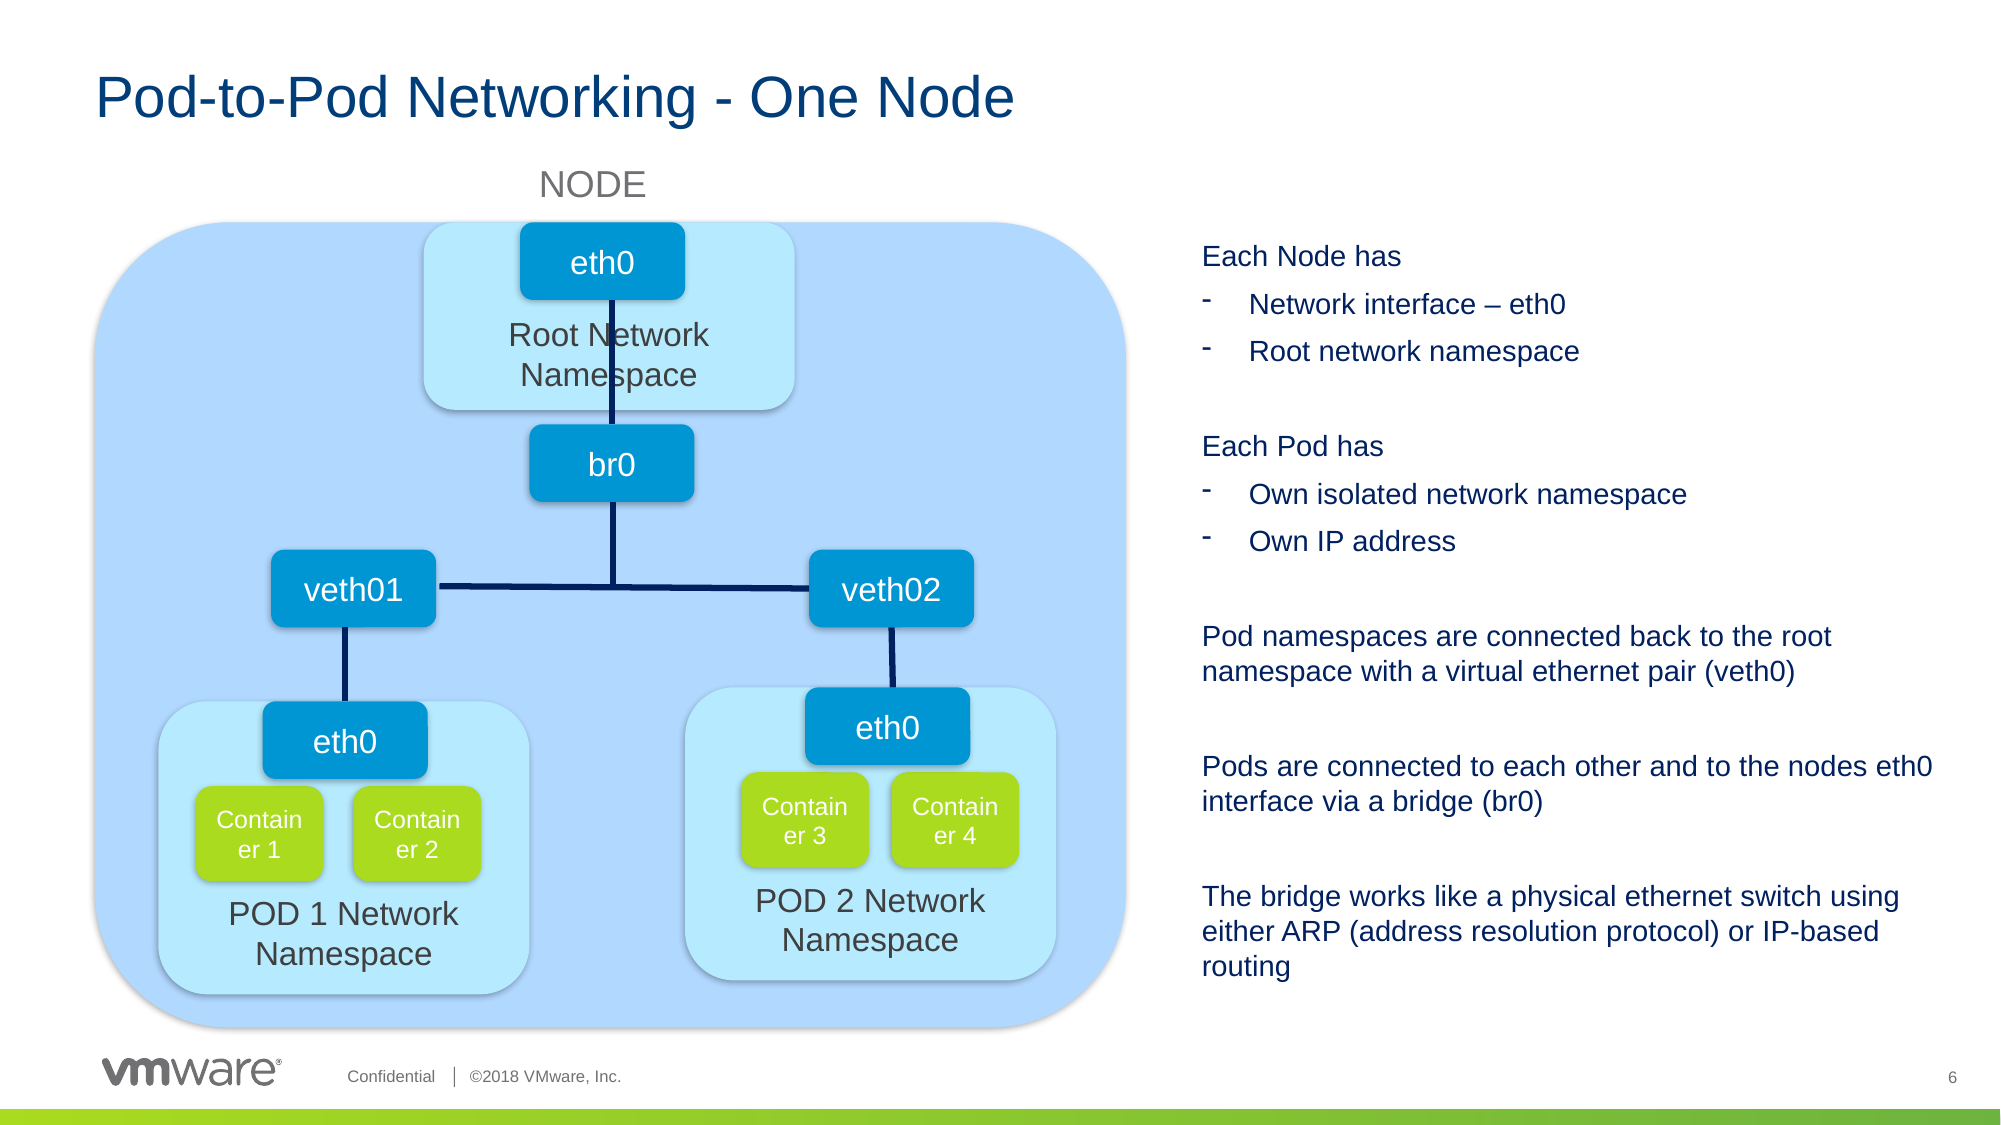

# Pod-to-Pod Networking - One Node
NODE

Root Network Namespace
eth0
Each Node has
Network interface – eth0
Root network namespace

Each Pod has
Own isolated network namespace
Own IP address

Pod namespaces are connected back to the root namespace with a virtual ethernet pair (veth0)

Pods are connected to each other and to the nodes eth0 interface via a bridge (br0)

The bridge works like a physical ethernet switch using either ARP (address resolution protocol) or IP-based routing

br0
veth02
veth01
POD 2 Network Namespace
eth0
Container 3
Container 4
POD 1 Network Namespace
eth0
Container 1
Container 2